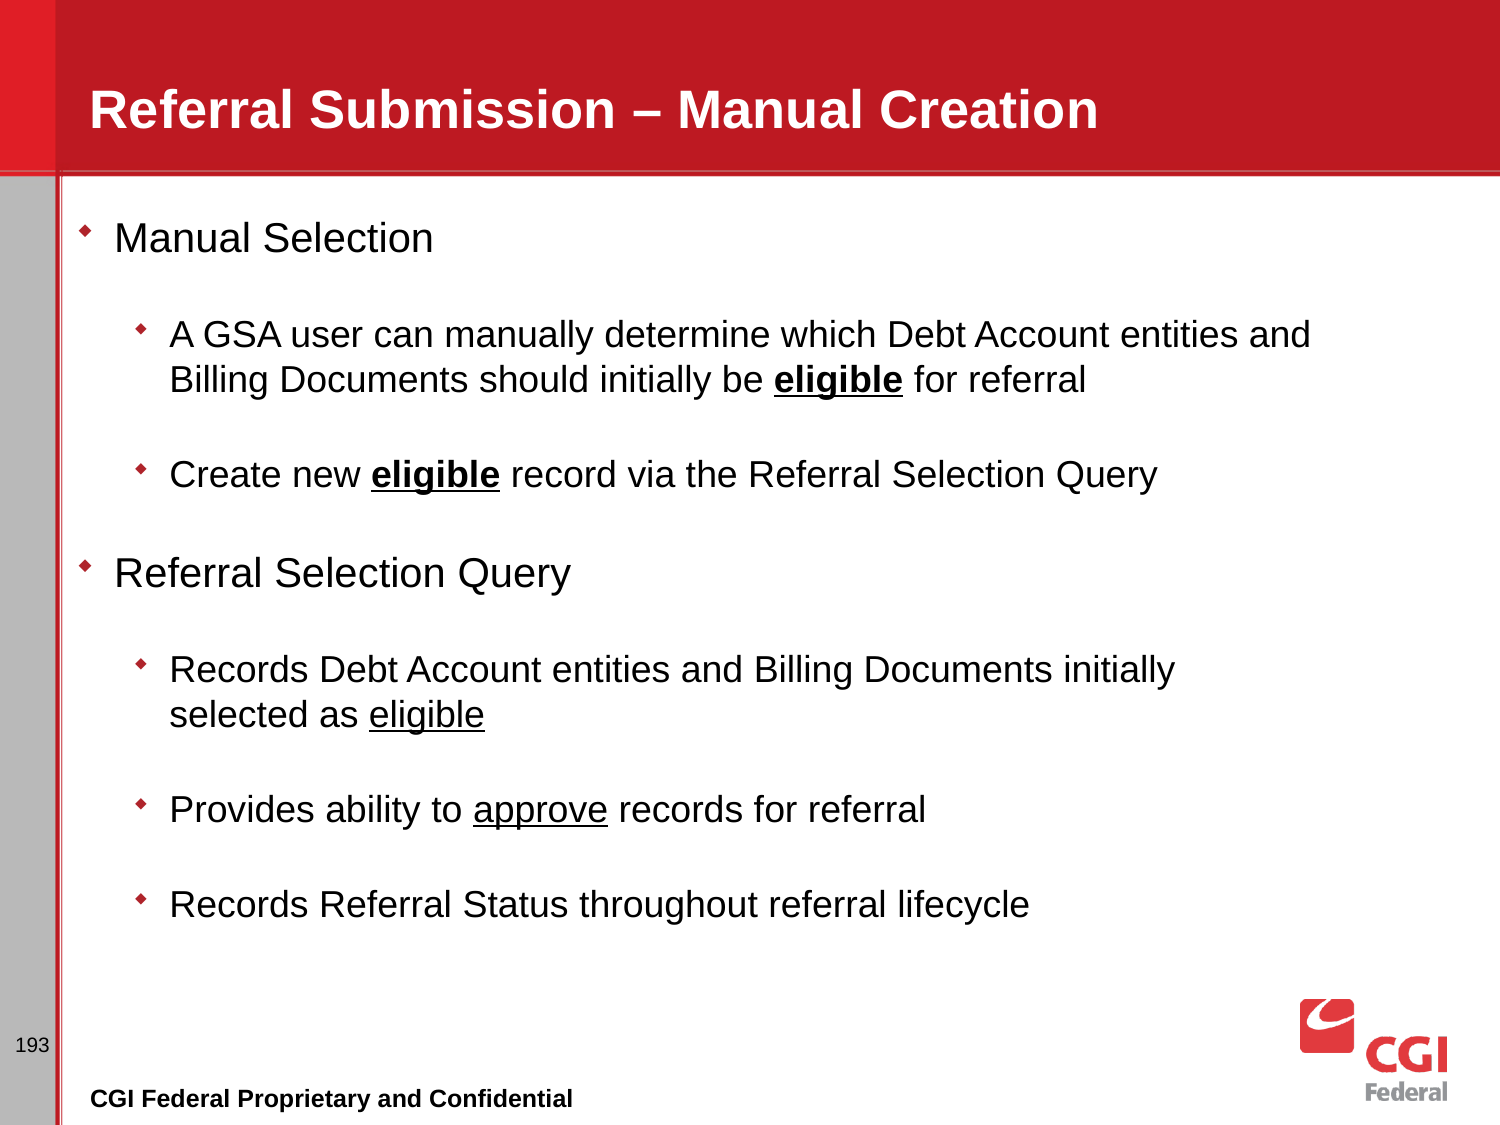

# Referral Submission – Manual Creation
Manual Selection
A GSA user can manually determine which Debt Account entities and Billing Documents should initially be eligible for referral
Create new eligible record via the Referral Selection Query
Referral Selection Query
Records Debt Account entities and Billing Documents initially selected as eligible
Provides ability to approve records for referral
Records Referral Status throughout referral lifecycle

193
CGI Federal Proprietary and Confidential